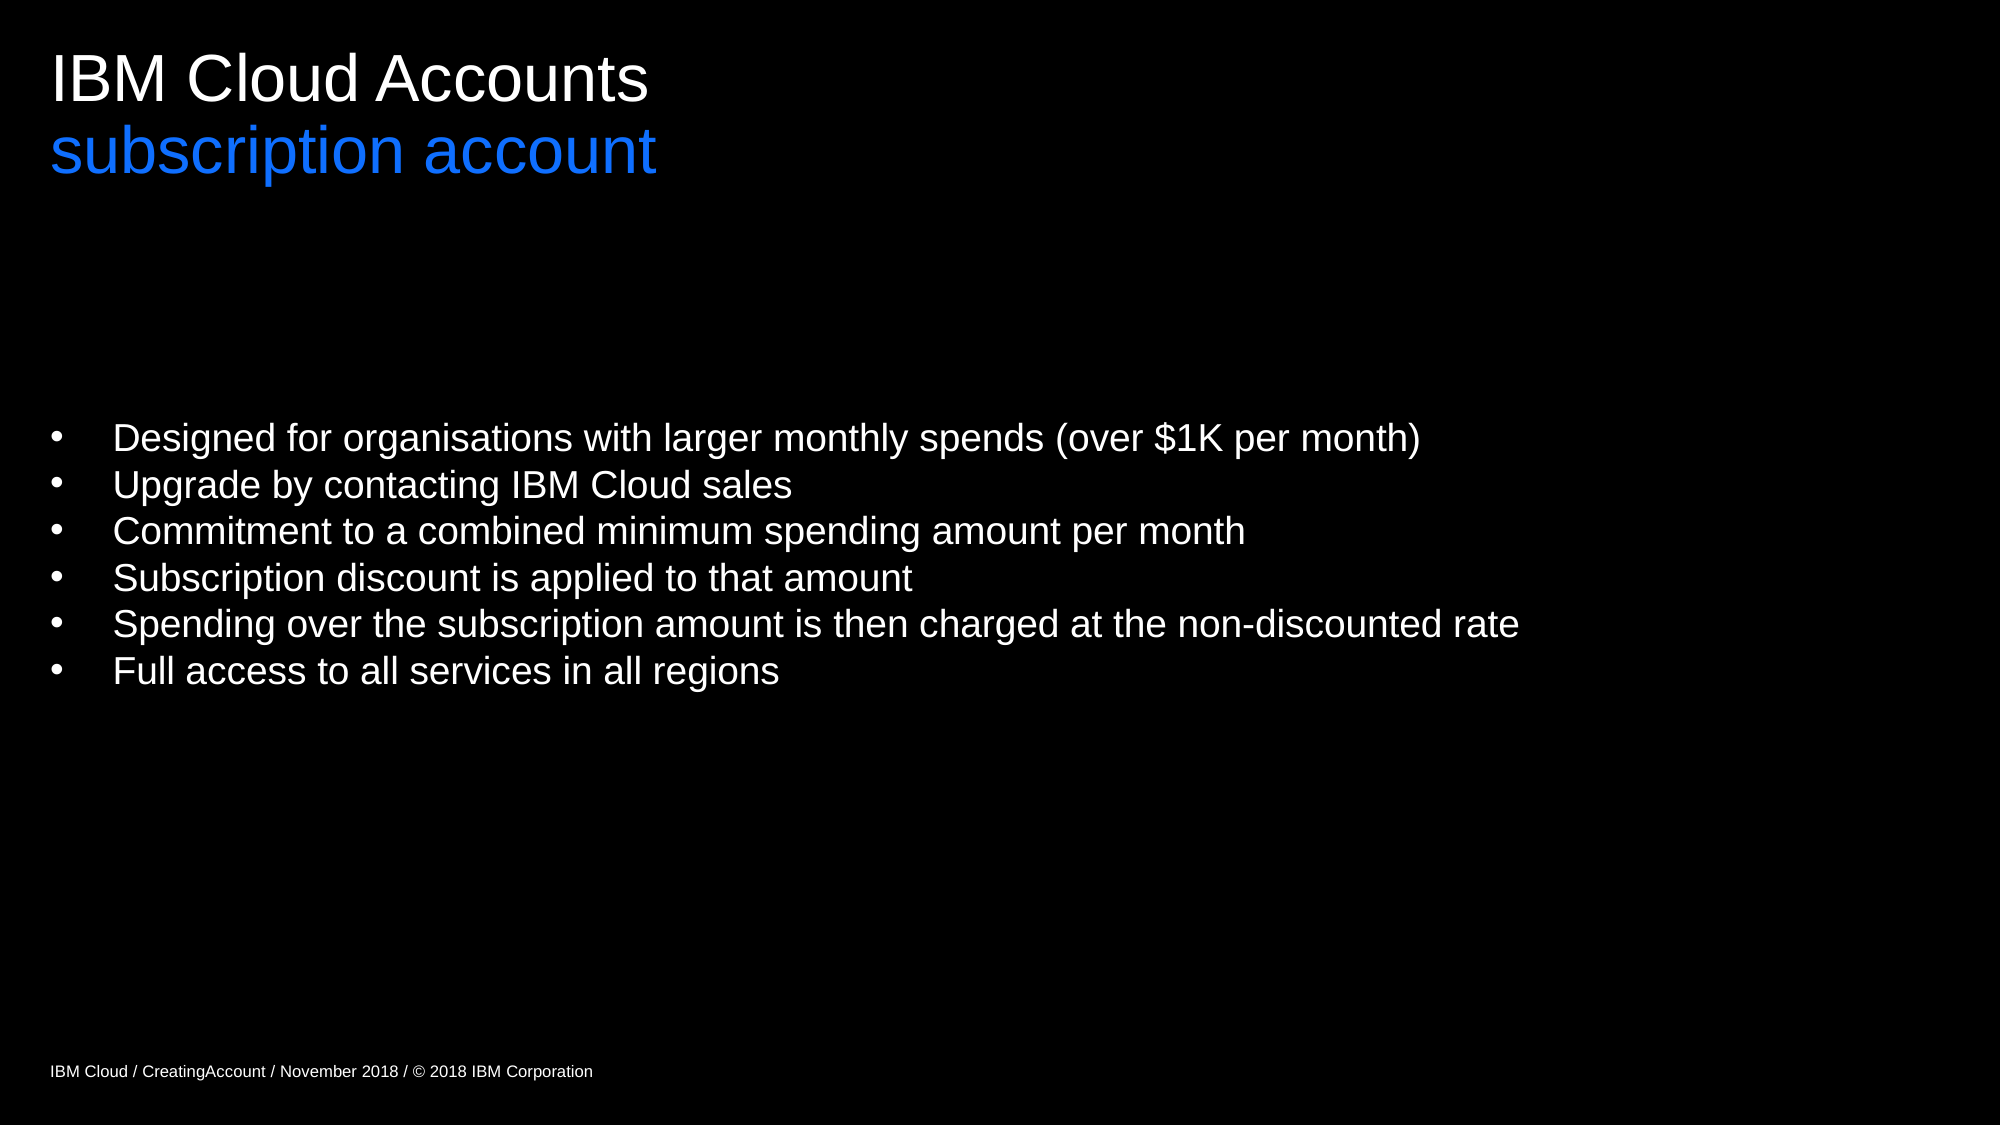

# IBM Cloud Accounts subscription account
Designed for organisations with larger monthly spends (over $1K per month)
Upgrade by contacting IBM Cloud sales
Commitment to a combined minimum spending amount per month
Subscription discount is applied to that amount
Spending over the subscription amount is then charged at the non-discounted rate
Full access to all services in all regions

IBM Cloud / CreatingAccount / November 2018 / © 2018 IBM Corporation